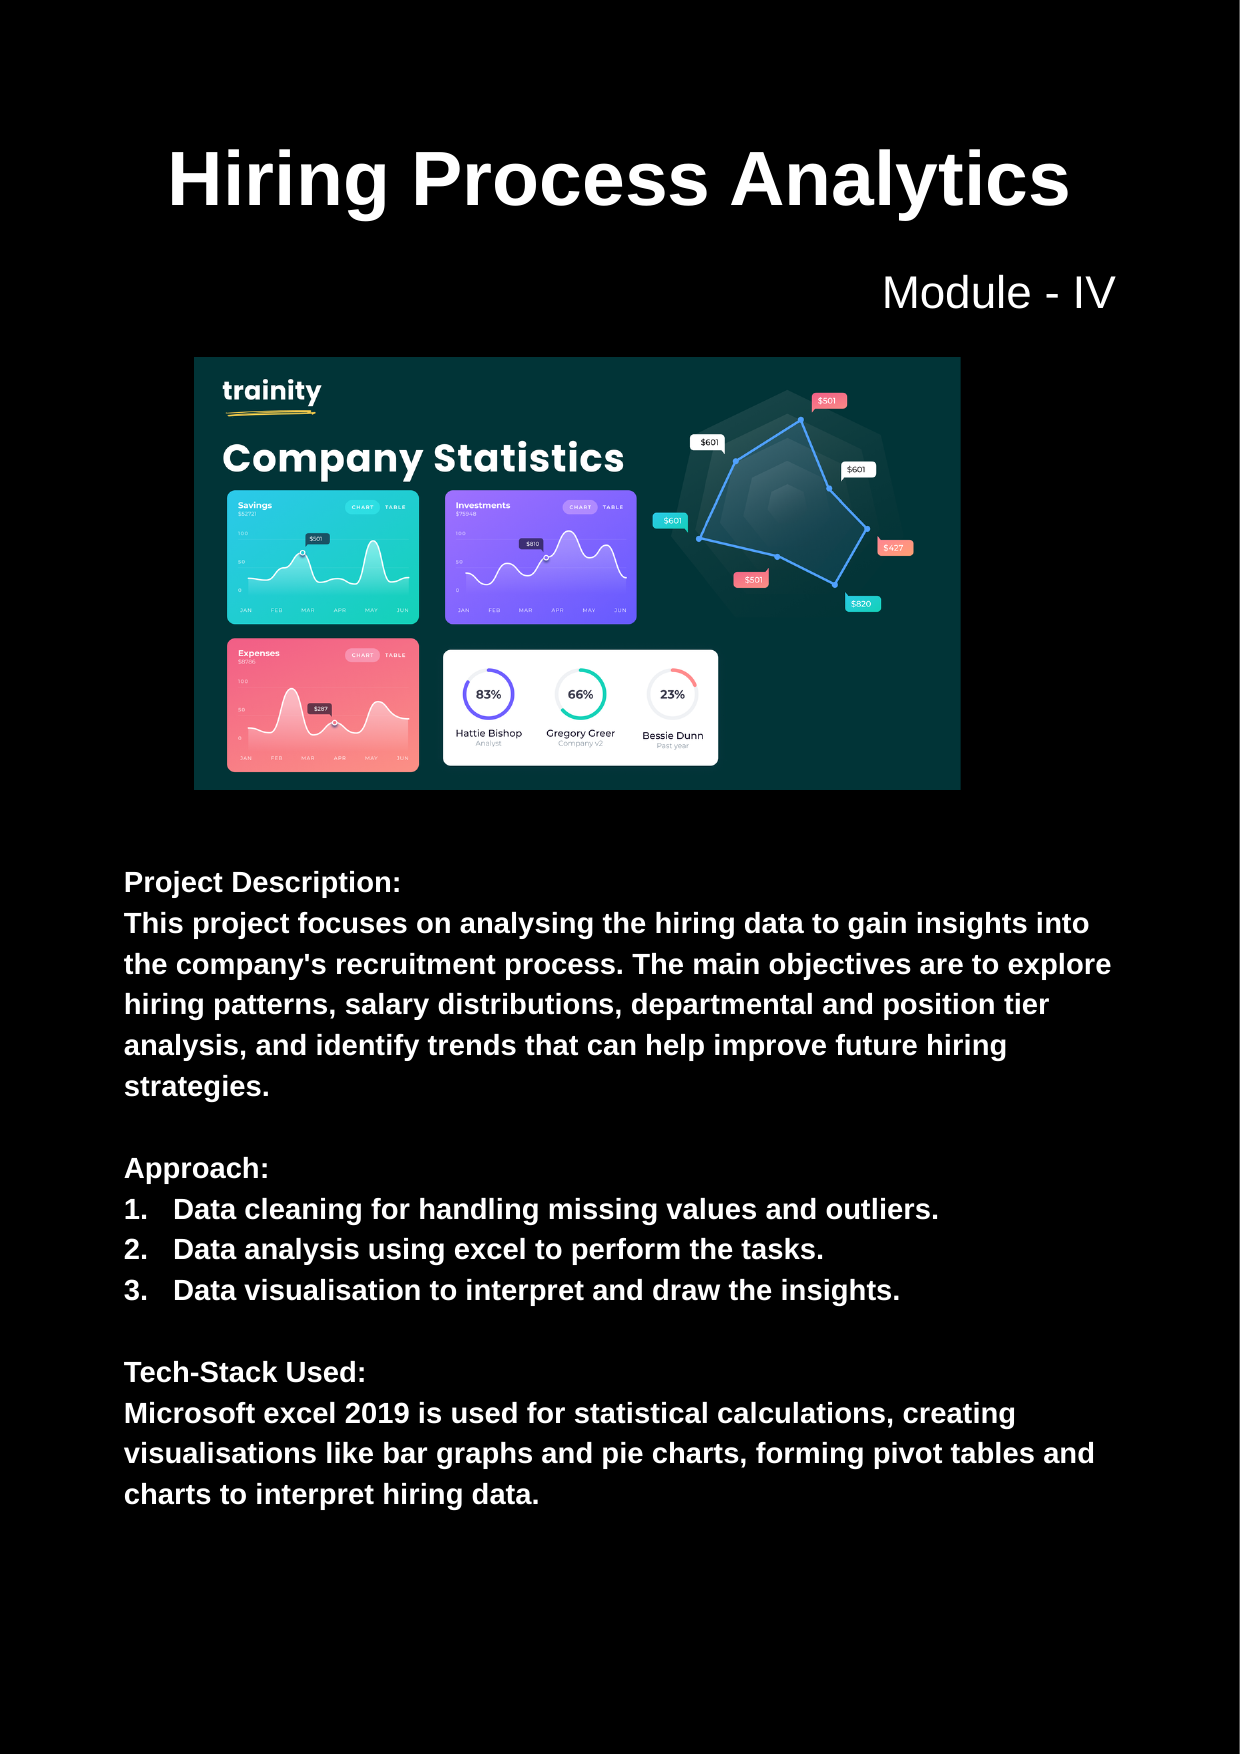

Hiring Process Analytics
Module - IV

Project Description:
This project focuses on analysing the hiring data to gain insights into the company's recruitment process. The main objectives are to explore hiring patterns, salary distributions, departmental and position tier analysis, and identify trends that can help improve future hiring strategies.

Approach:
1.   Data cleaning for handling missing values and outliers.
2.   Data analysis using excel to perform the tasks.
3.   Data visualisation to interpret and draw the insights.

Tech-Stack Used:
Microsoft excel 2019 is used for statistical calculations, creating visualisations like bar graphs and pie charts, forming pivot tables and charts to interpret hiring data.